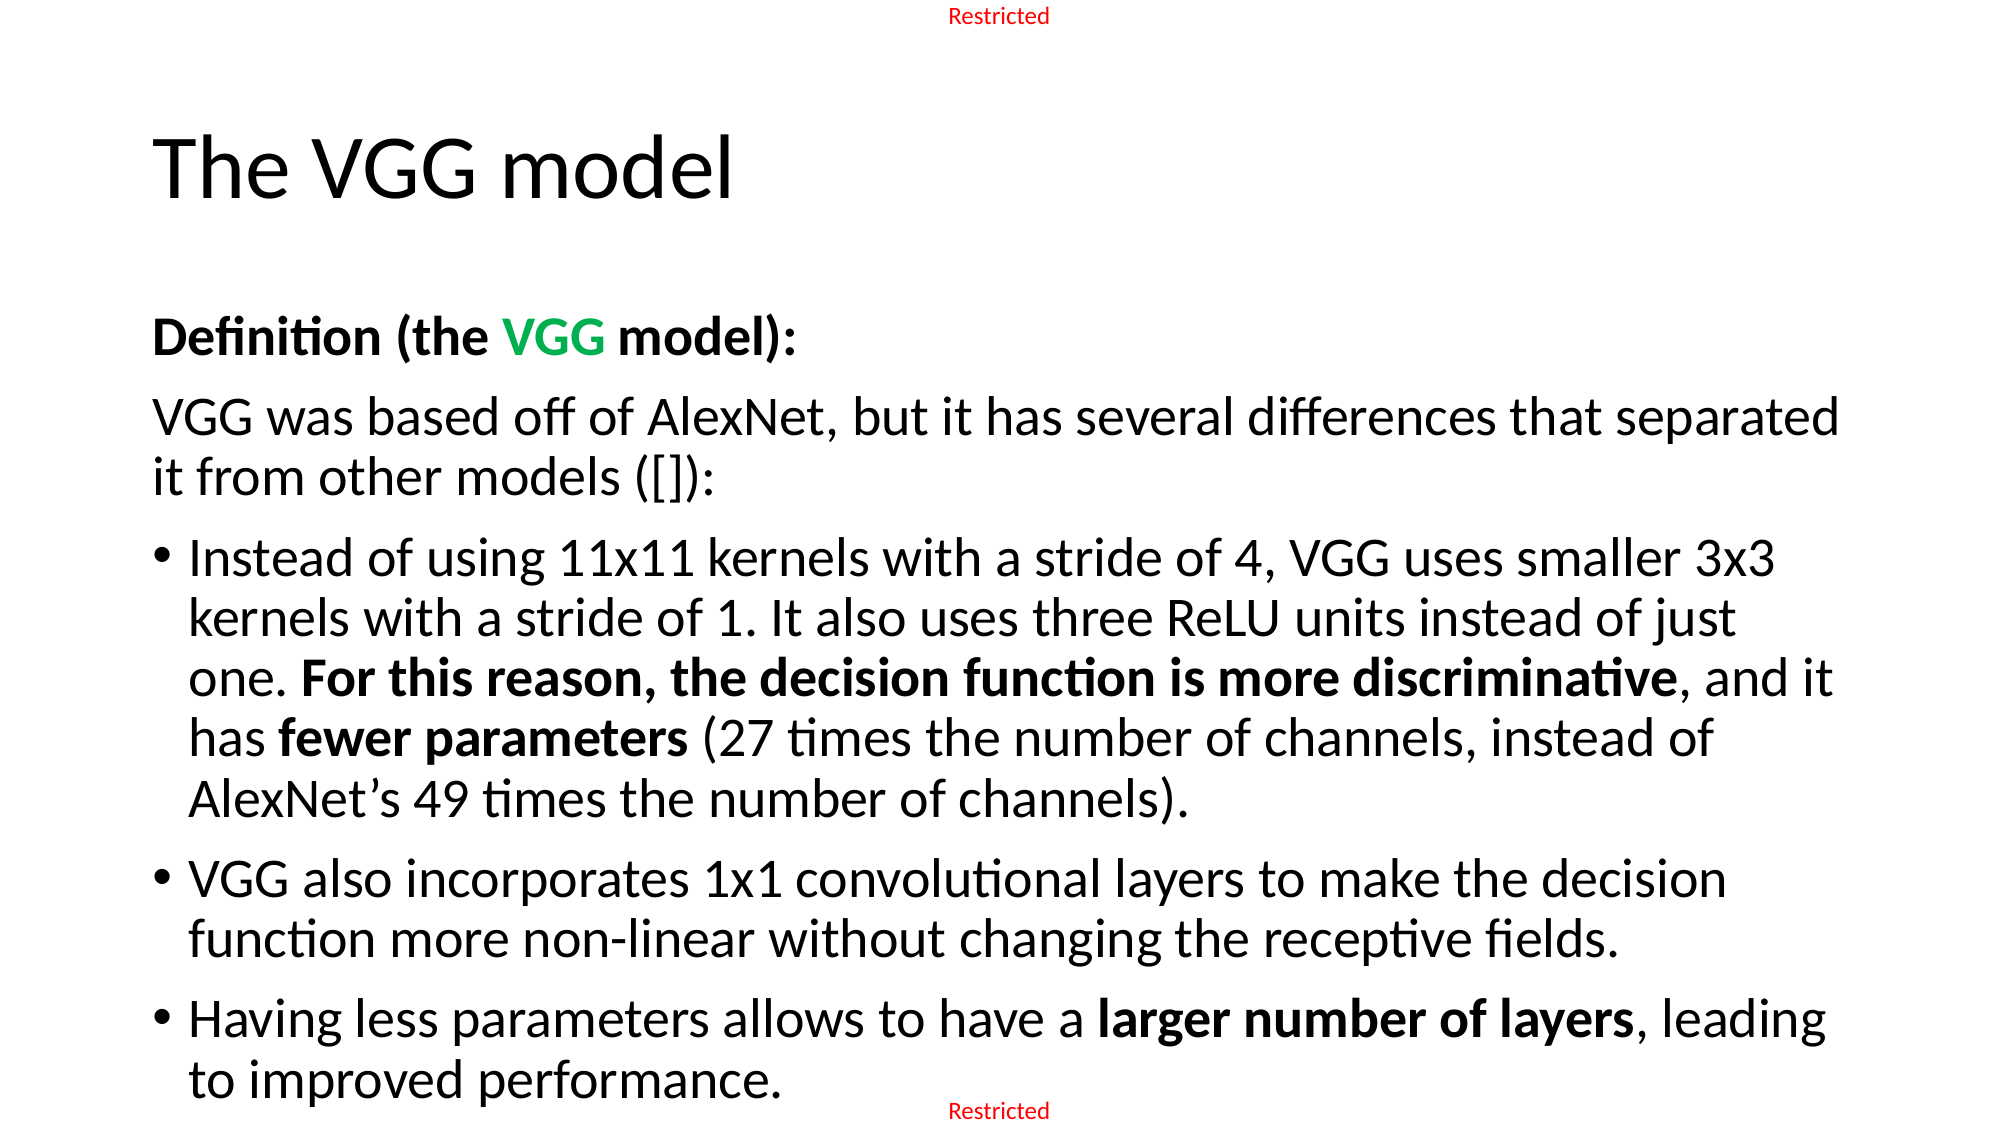

# The VGG model
Definition (the VGG model):
VGG was based off of AlexNet, but it has several differences that separated it from other models ([]):
Instead of using 11x11 kernels with a stride of 4, VGG uses smaller 3x3 kernels with a stride of 1. It also uses three ReLU units instead of just one. For this reason, the decision function is more discriminative, and it has fewer parameters (27 times the number of channels, instead of AlexNet’s 49 times the number of channels).
VGG also incorporates 1x1 convolutional layers to make the decision function more non-linear without changing the receptive fields.
Having less parameters allows to have a larger number of layers, leading to improved performance.